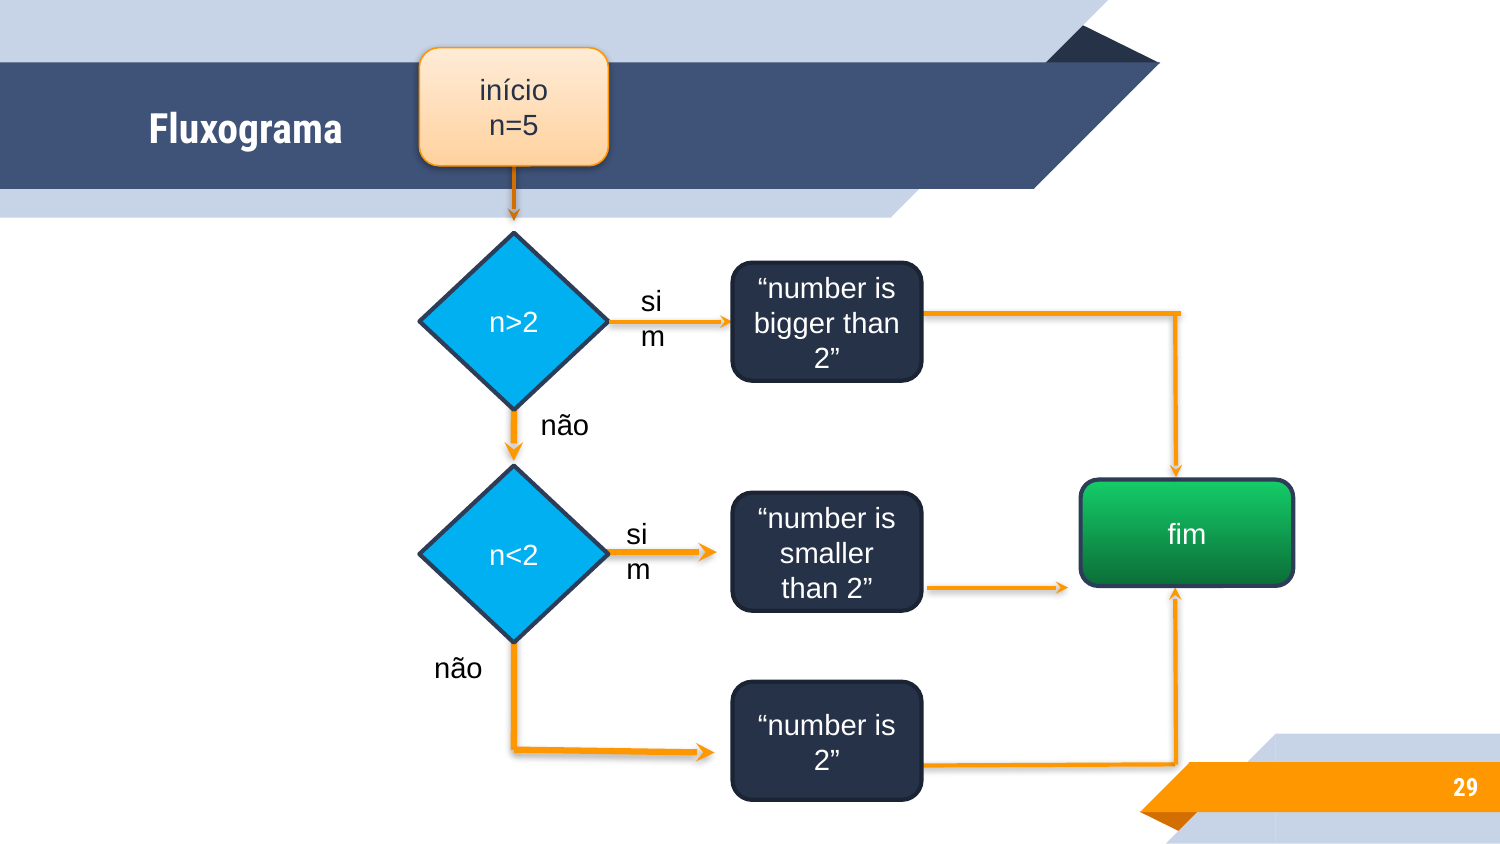

início
n=5
# Fluxograma
n>2
“number is bigger than 2”
sim
não
n<2
fim
“number is smaller than 2”
sim
não
“number is 2”
29